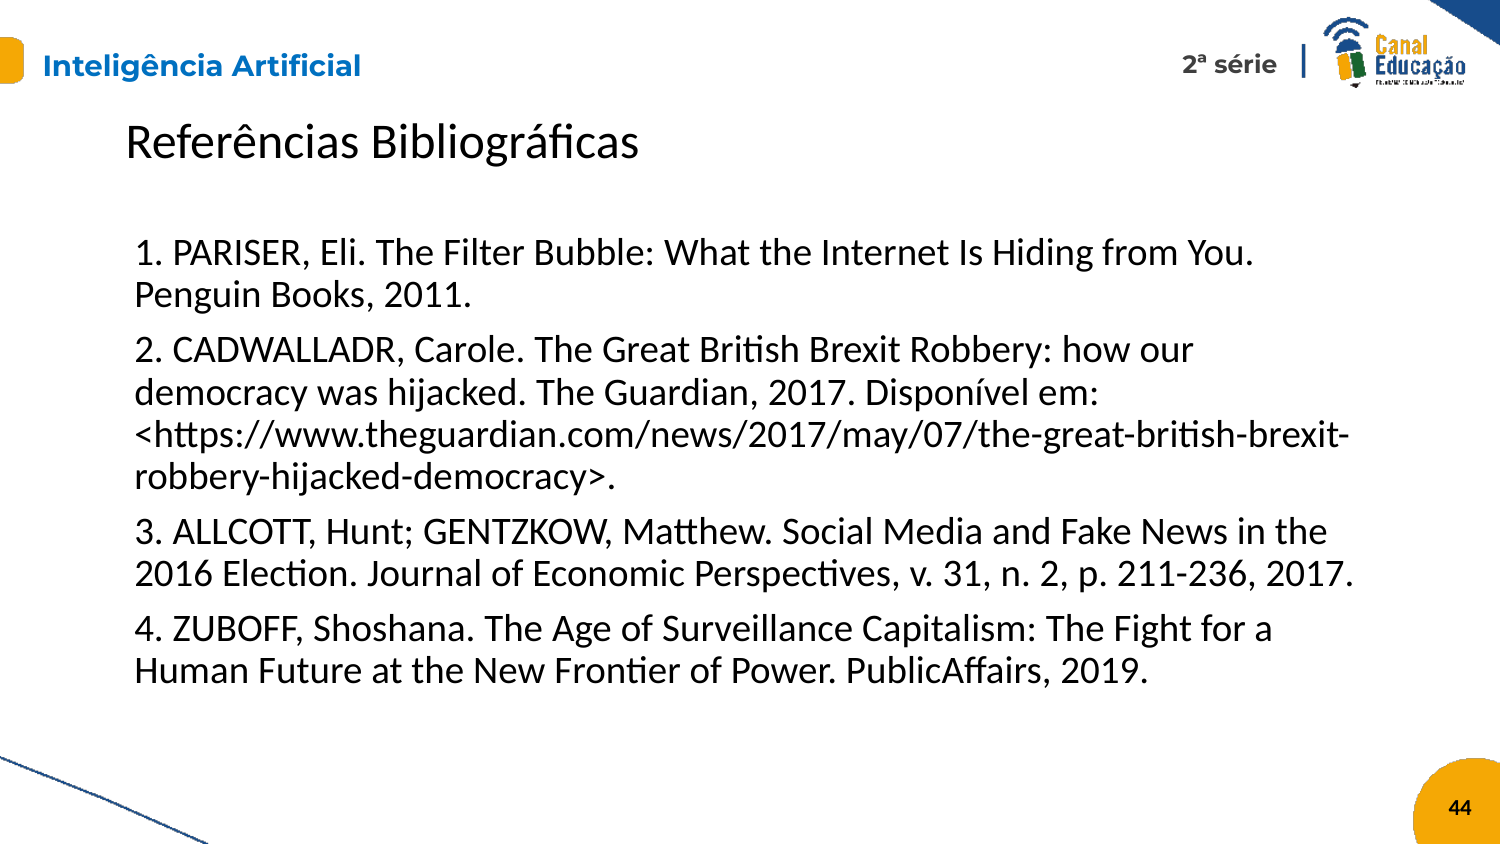

# Referências Bibliográficas
1. PARISER, Eli. The Filter Bubble: What the Internet Is Hiding from You. Penguin Books, 2011.
2. CADWALLADR, Carole. The Great British Brexit Robbery: how our democracy was hijacked. The Guardian, 2017. Disponível em: <https://www.theguardian.com/news/2017/may/07/the-great-british-brexit-robbery-hijacked-democracy>.
3. ALLCOTT, Hunt; GENTZKOW, Matthew. Social Media and Fake News in the 2016 Election. Journal of Economic Perspectives, v. 31, n. 2, p. 211-236, 2017.
4. ZUBOFF, Shoshana. The Age of Surveillance Capitalism: The Fight for a Human Future at the New Frontier of Power. PublicAffairs, 2019.
44